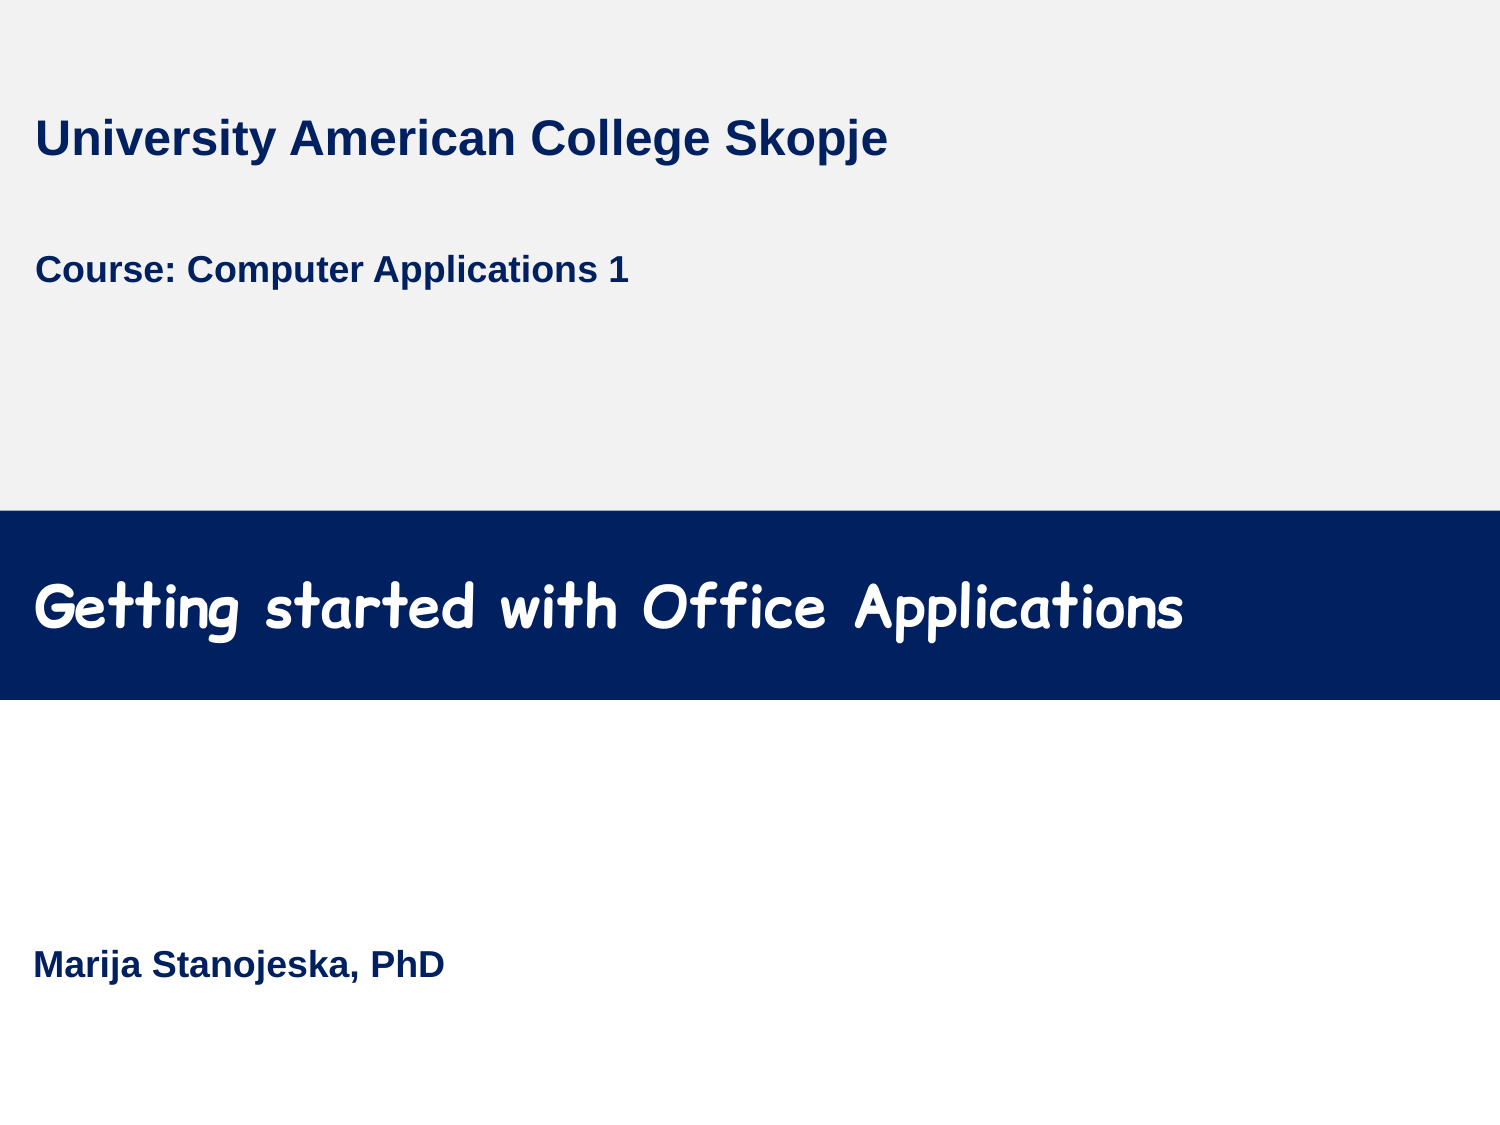

University American College Skopje
Course: Computer Applications 1

Getting started with Office Applications

Marija Stanojeska, PhD